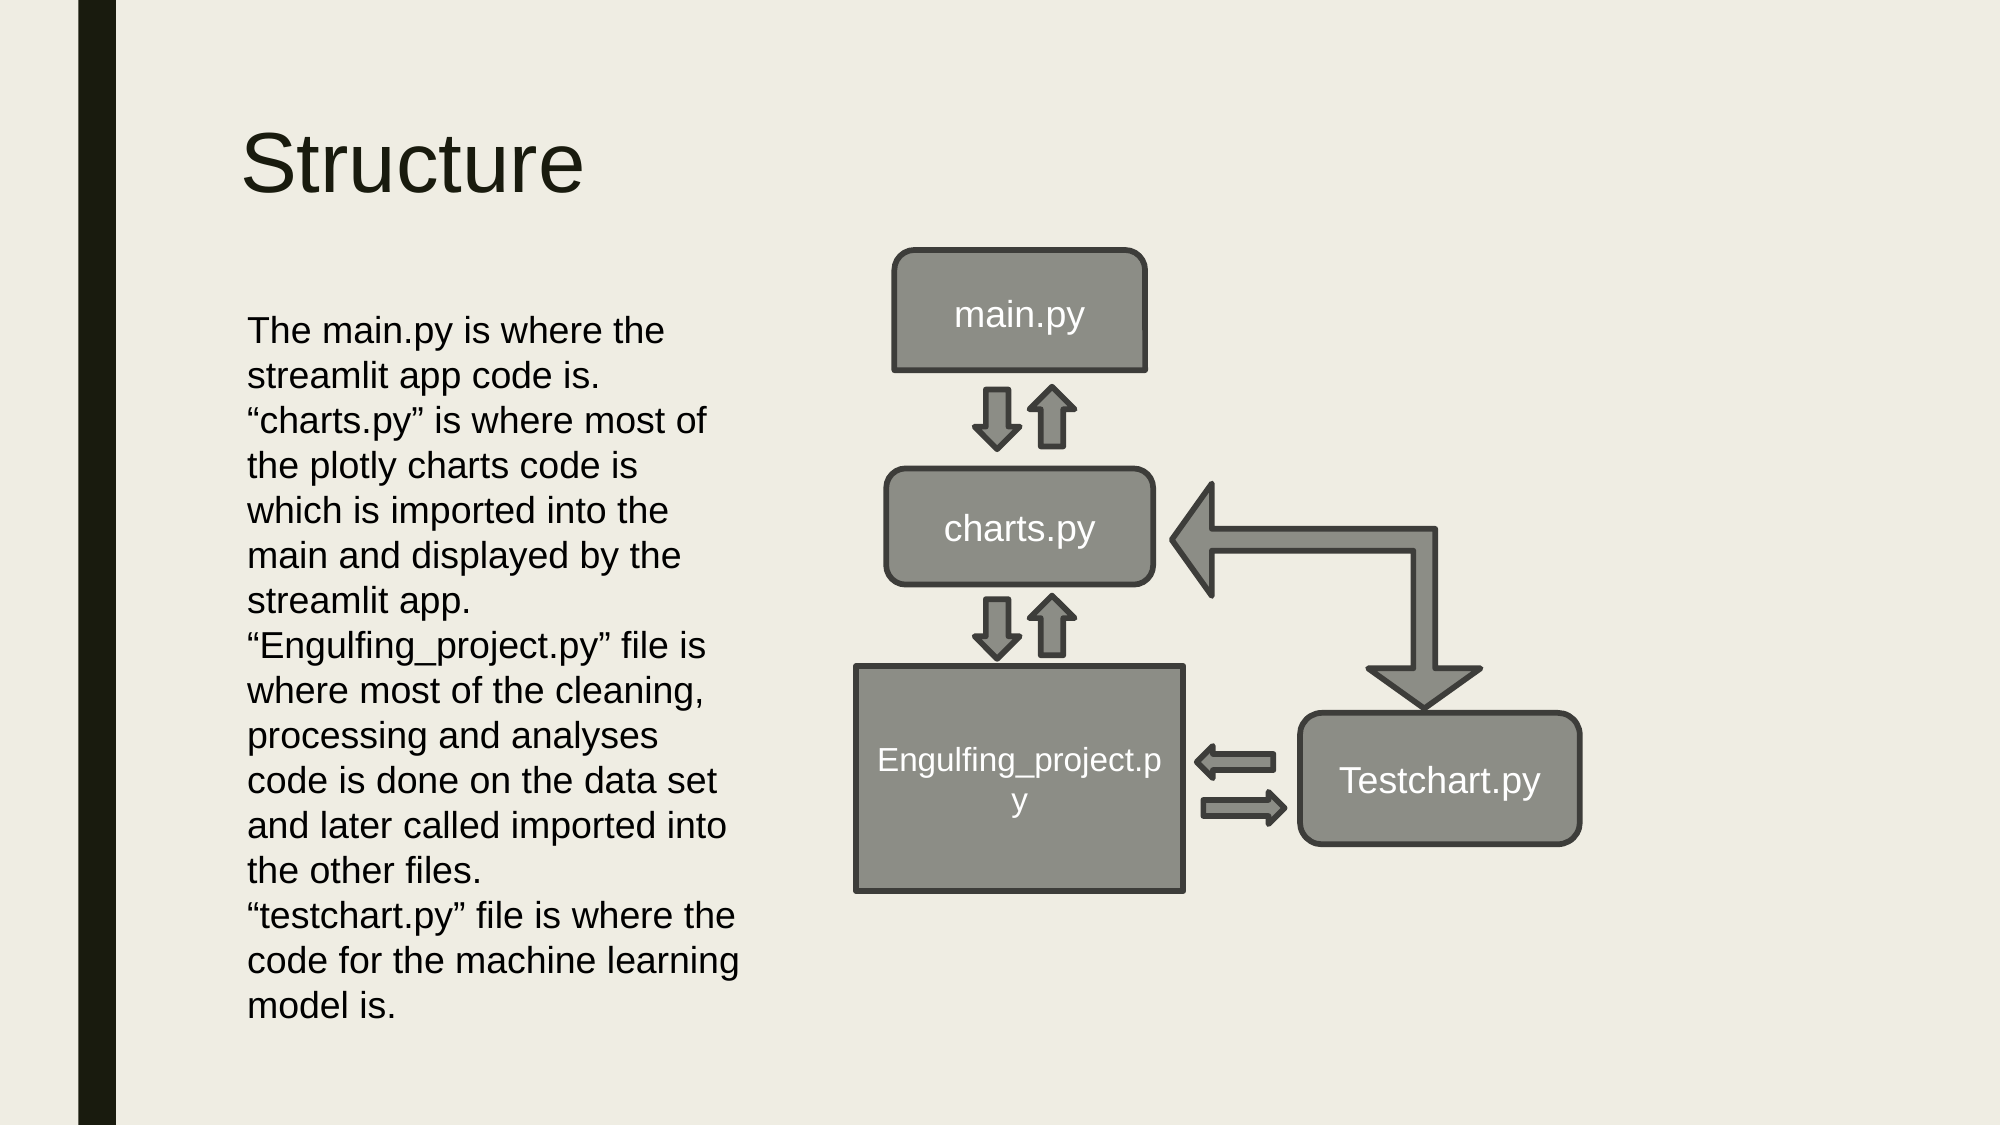

# Structure
main.py
The main.py is where the streamlit app code is.
“charts.py” is where most of the plotly charts code is which is imported into the main and displayed by the streamlit app.
“Engulfing_project.py” file is where most of the cleaning, processing and analyses code is done on the data set and later called imported into the other files.
“testchart.py” file is where the code for the machine learning model is.

charts.py

Engulfing_project.py
Testchart.py